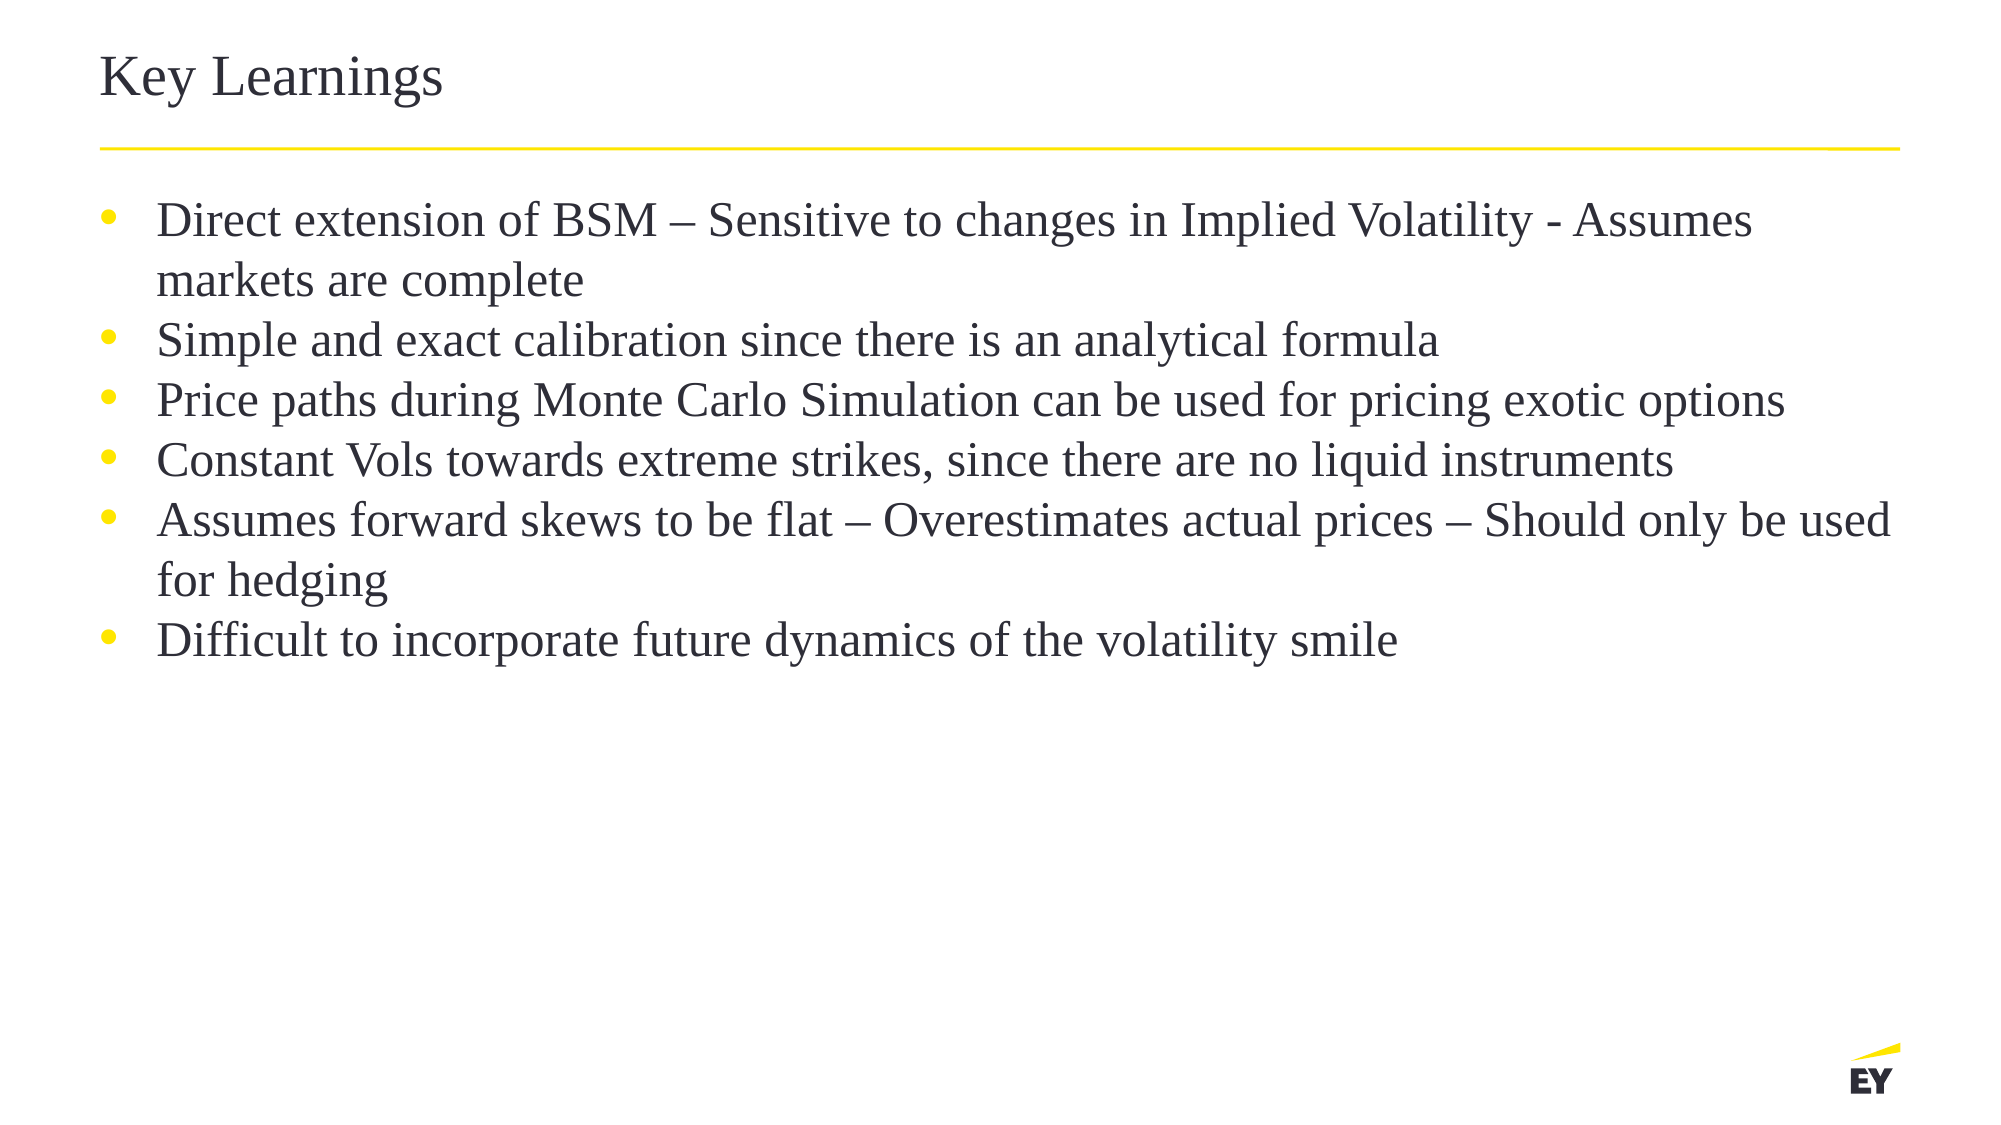

# Key Learnings
Direct extension of BSM – Sensitive to changes in Implied Volatility - Assumes markets are complete
Simple and exact calibration since there is an analytical formula
Price paths during Monte Carlo Simulation can be used for pricing exotic options
Constant Vols towards extreme strikes, since there are no liquid instruments
Assumes forward skews to be flat – Overestimates actual prices – Should only be used for hedging
Difficult to incorporate future dynamics of the volatility smile